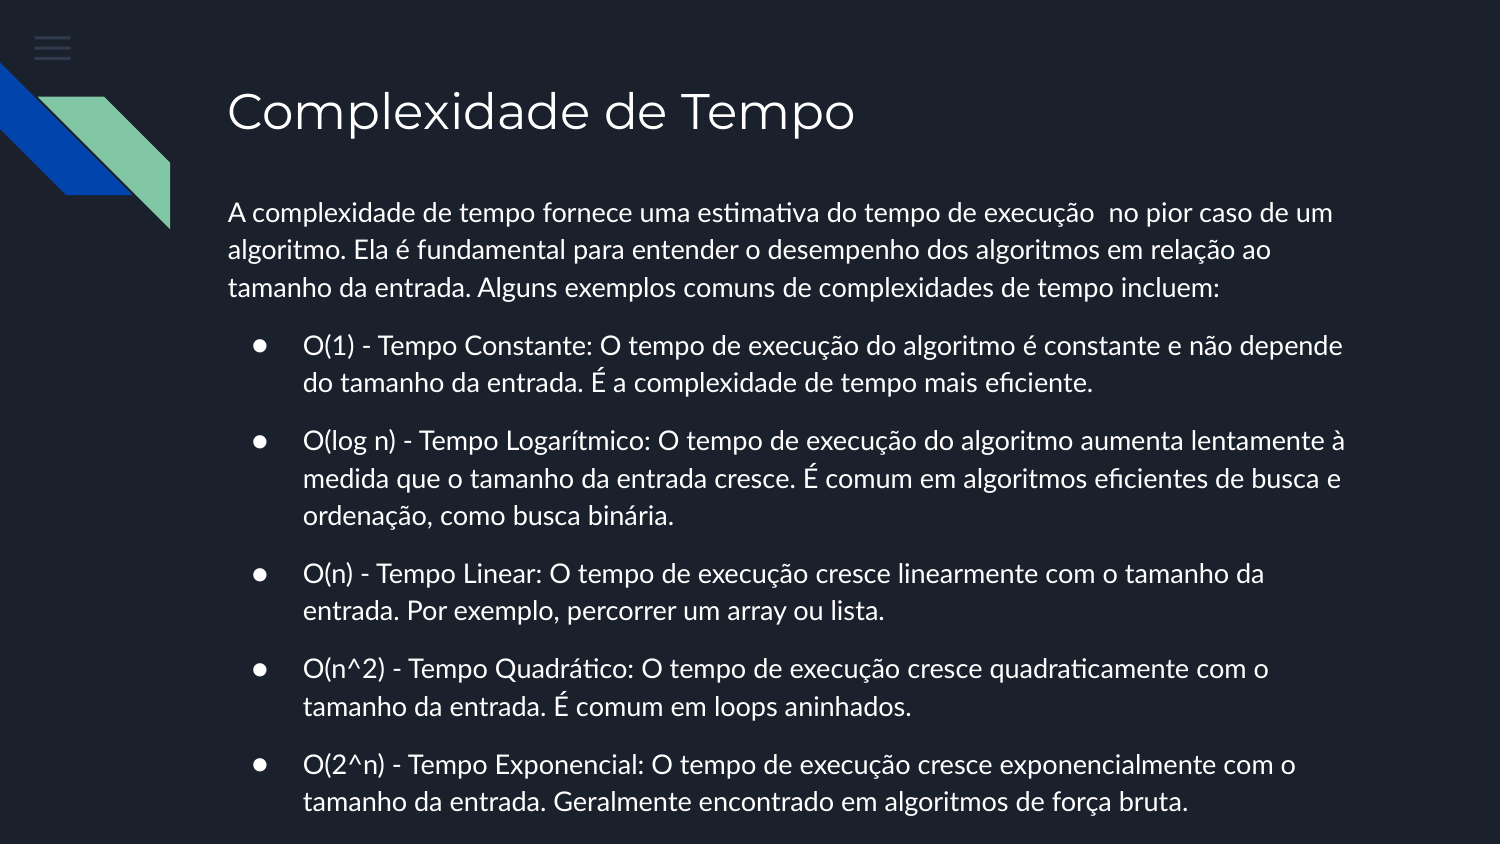

# Complexidade de Tempo
A complexidade de tempo fornece uma estimativa do tempo de execução  no pior caso de um algoritmo. Ela é fundamental para entender o desempenho dos algoritmos em relação ao tamanho da entrada. Alguns exemplos comuns de complexidades de tempo incluem:
O(1) - Tempo Constante: O tempo de execução do algoritmo é constante e não depende do tamanho da entrada. É a complexidade de tempo mais eficiente.
O(log n) - Tempo Logarítmico: O tempo de execução do algoritmo aumenta lentamente à medida que o tamanho da entrada cresce. É comum em algoritmos eficientes de busca e ordenação, como busca binária.
O(n) - Tempo Linear: O tempo de execução cresce linearmente com o tamanho da entrada. Por exemplo, percorrer um array ou lista.
O(n^2) - Tempo Quadrático: O tempo de execução cresce quadraticamente com o tamanho da entrada. É comum em loops aninhados.
O(2^n) - Tempo Exponencial: O tempo de execução cresce exponencialmente com o tamanho da entrada. Geralmente encontrado em algoritmos de força bruta.